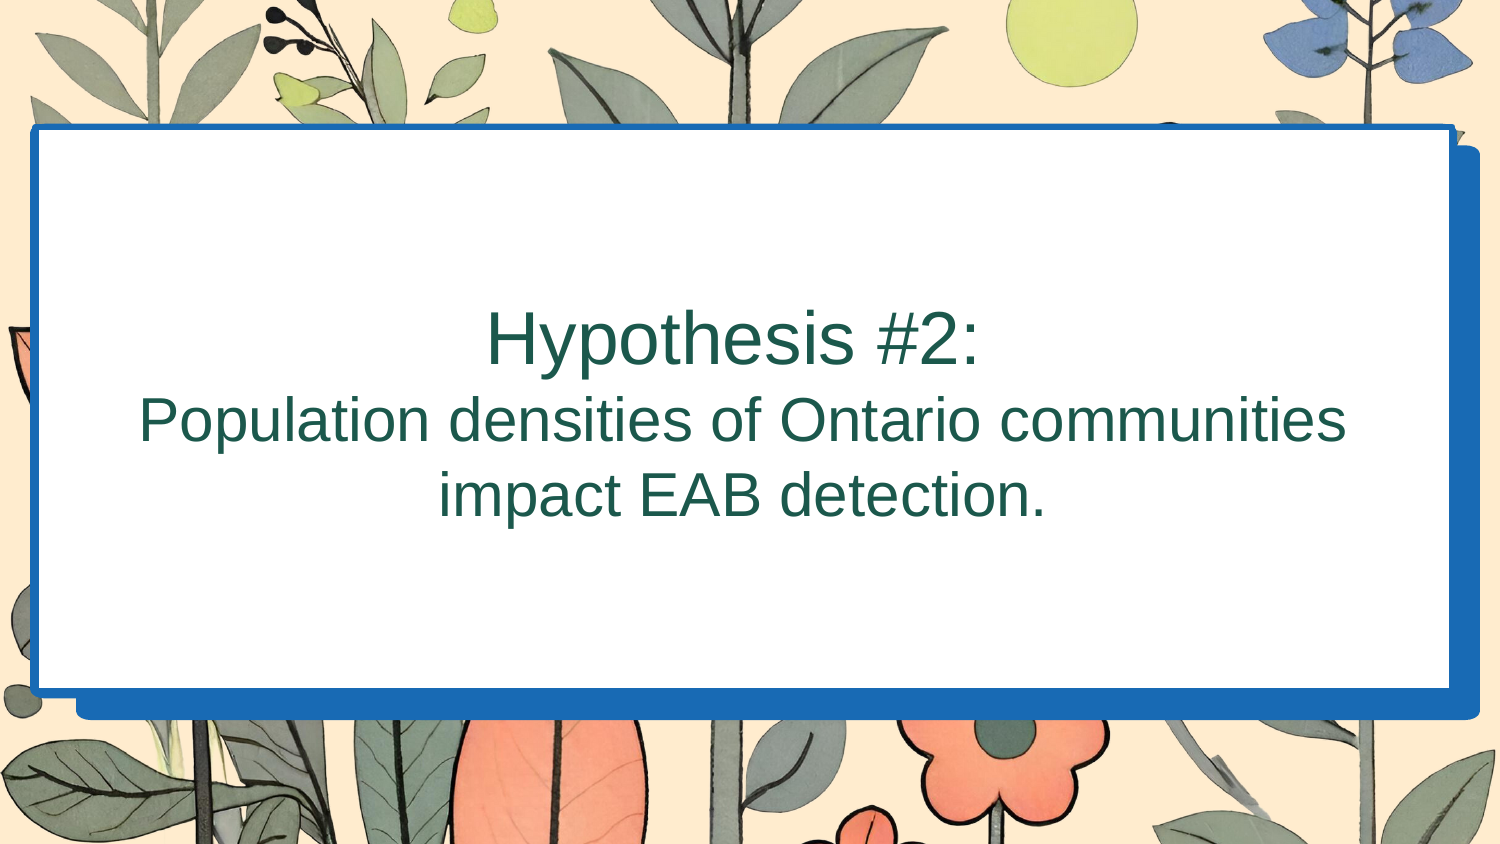

Hypothesis #2:
Population densities of Ontario communities impact EAB detection.